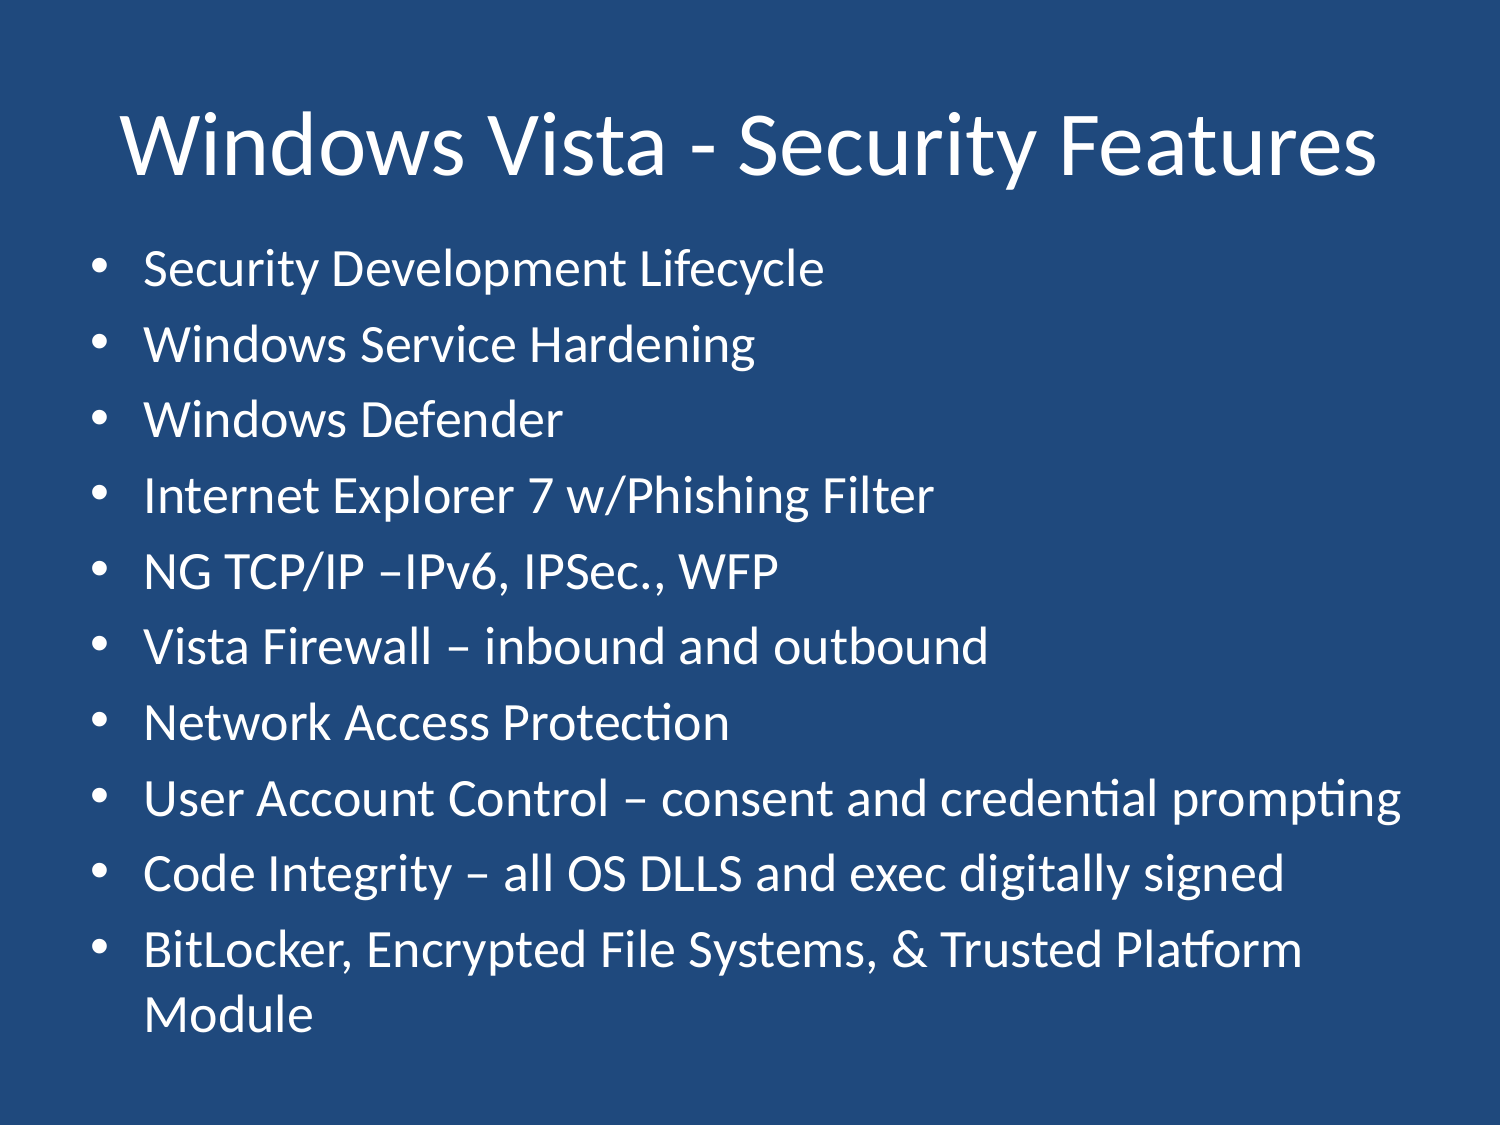

# Windows Vista - Security Features
Security Development Lifecycle
Windows Service Hardening
Windows Defender
Internet Explorer 7 w/Phishing Filter
NG TCP/IP –IPv6, IPSec., WFP
Vista Firewall – inbound and outbound
Network Access Protection
User Account Control – consent and credential prompting
Code Integrity – all OS DLLS and exec digitally signed
BitLocker, Encrypted File Systems, & Trusted Platform Module